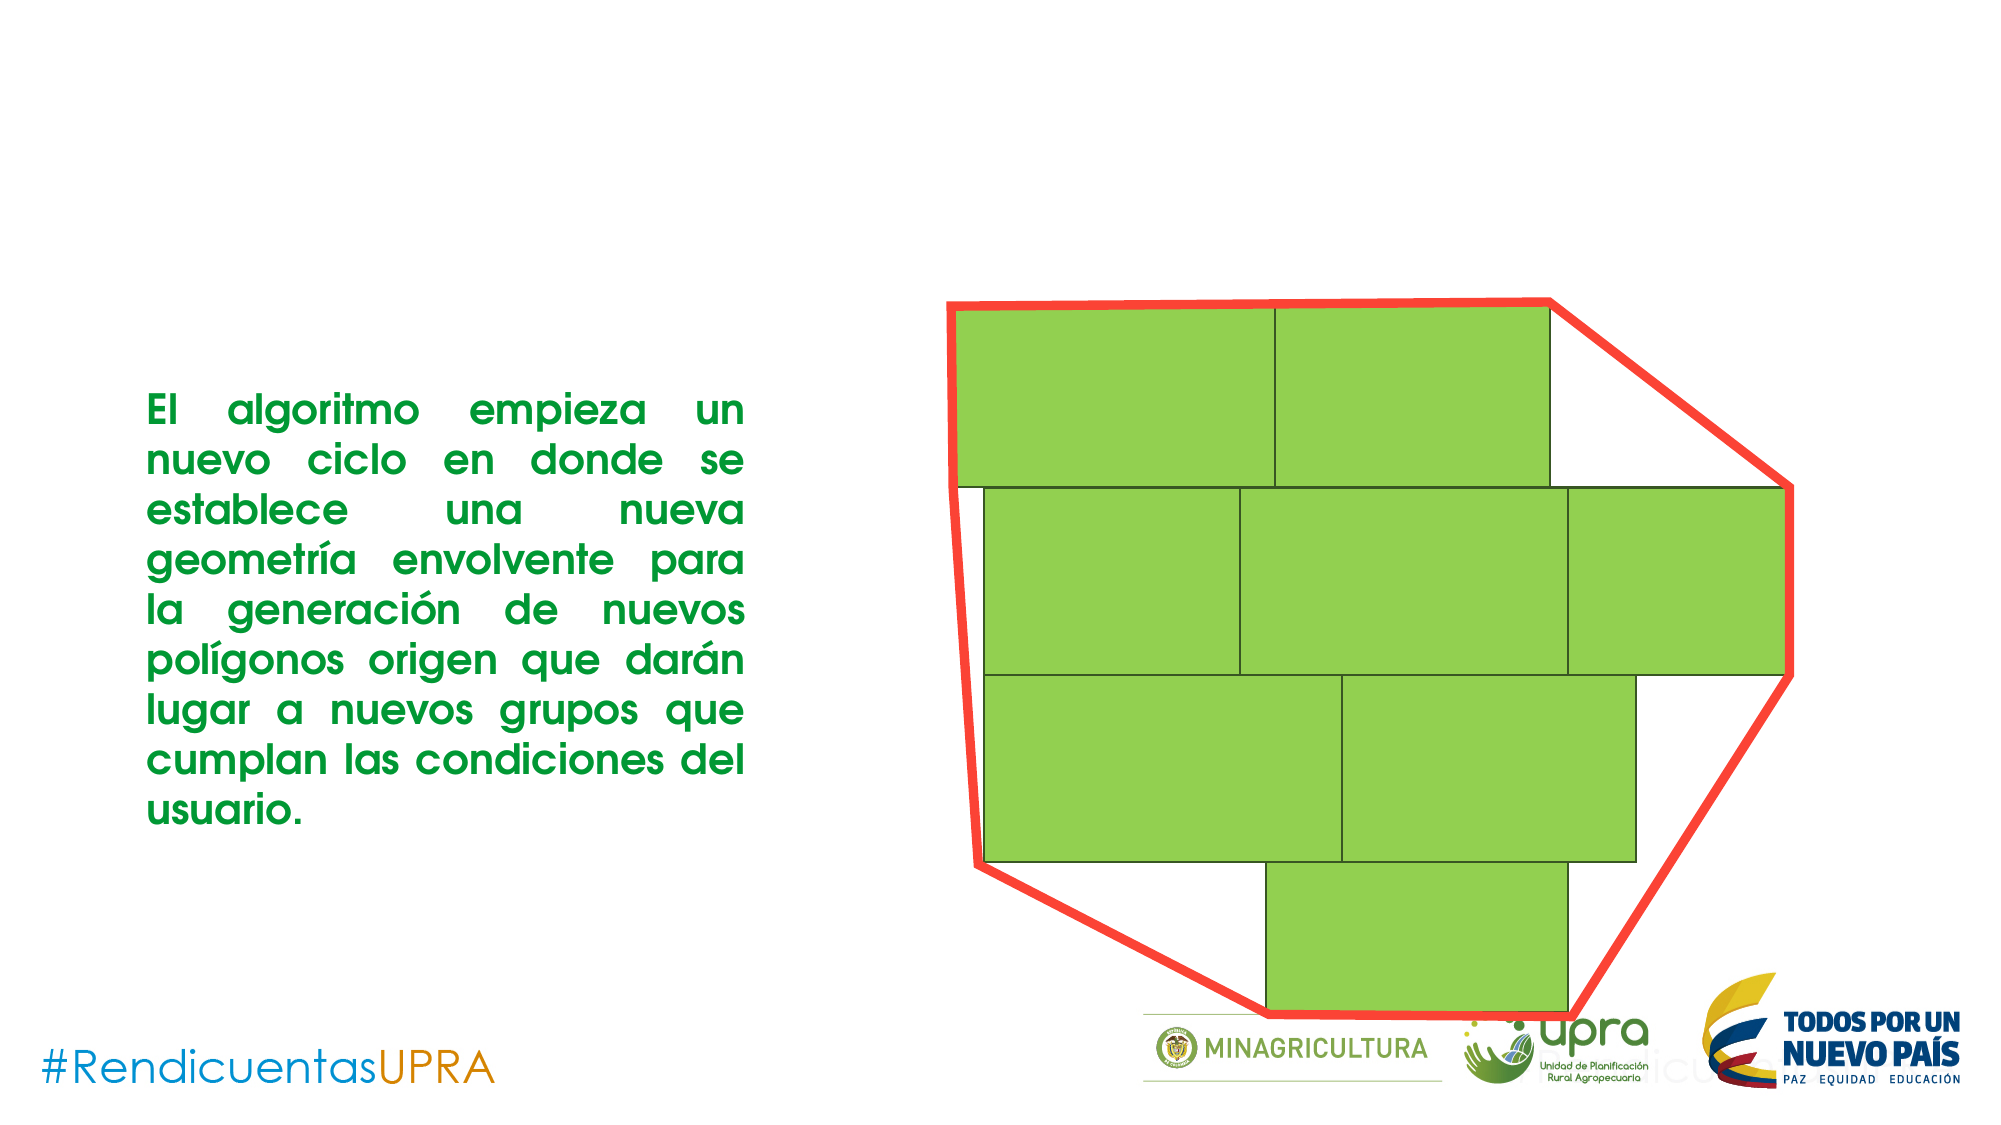

El algoritmo empieza un nuevo ciclo en donde se establece una nueva geometría envolvente para la generación de nuevos polígonos origen que darán lugar a nuevos grupos que cumplan las condiciones del usuario.